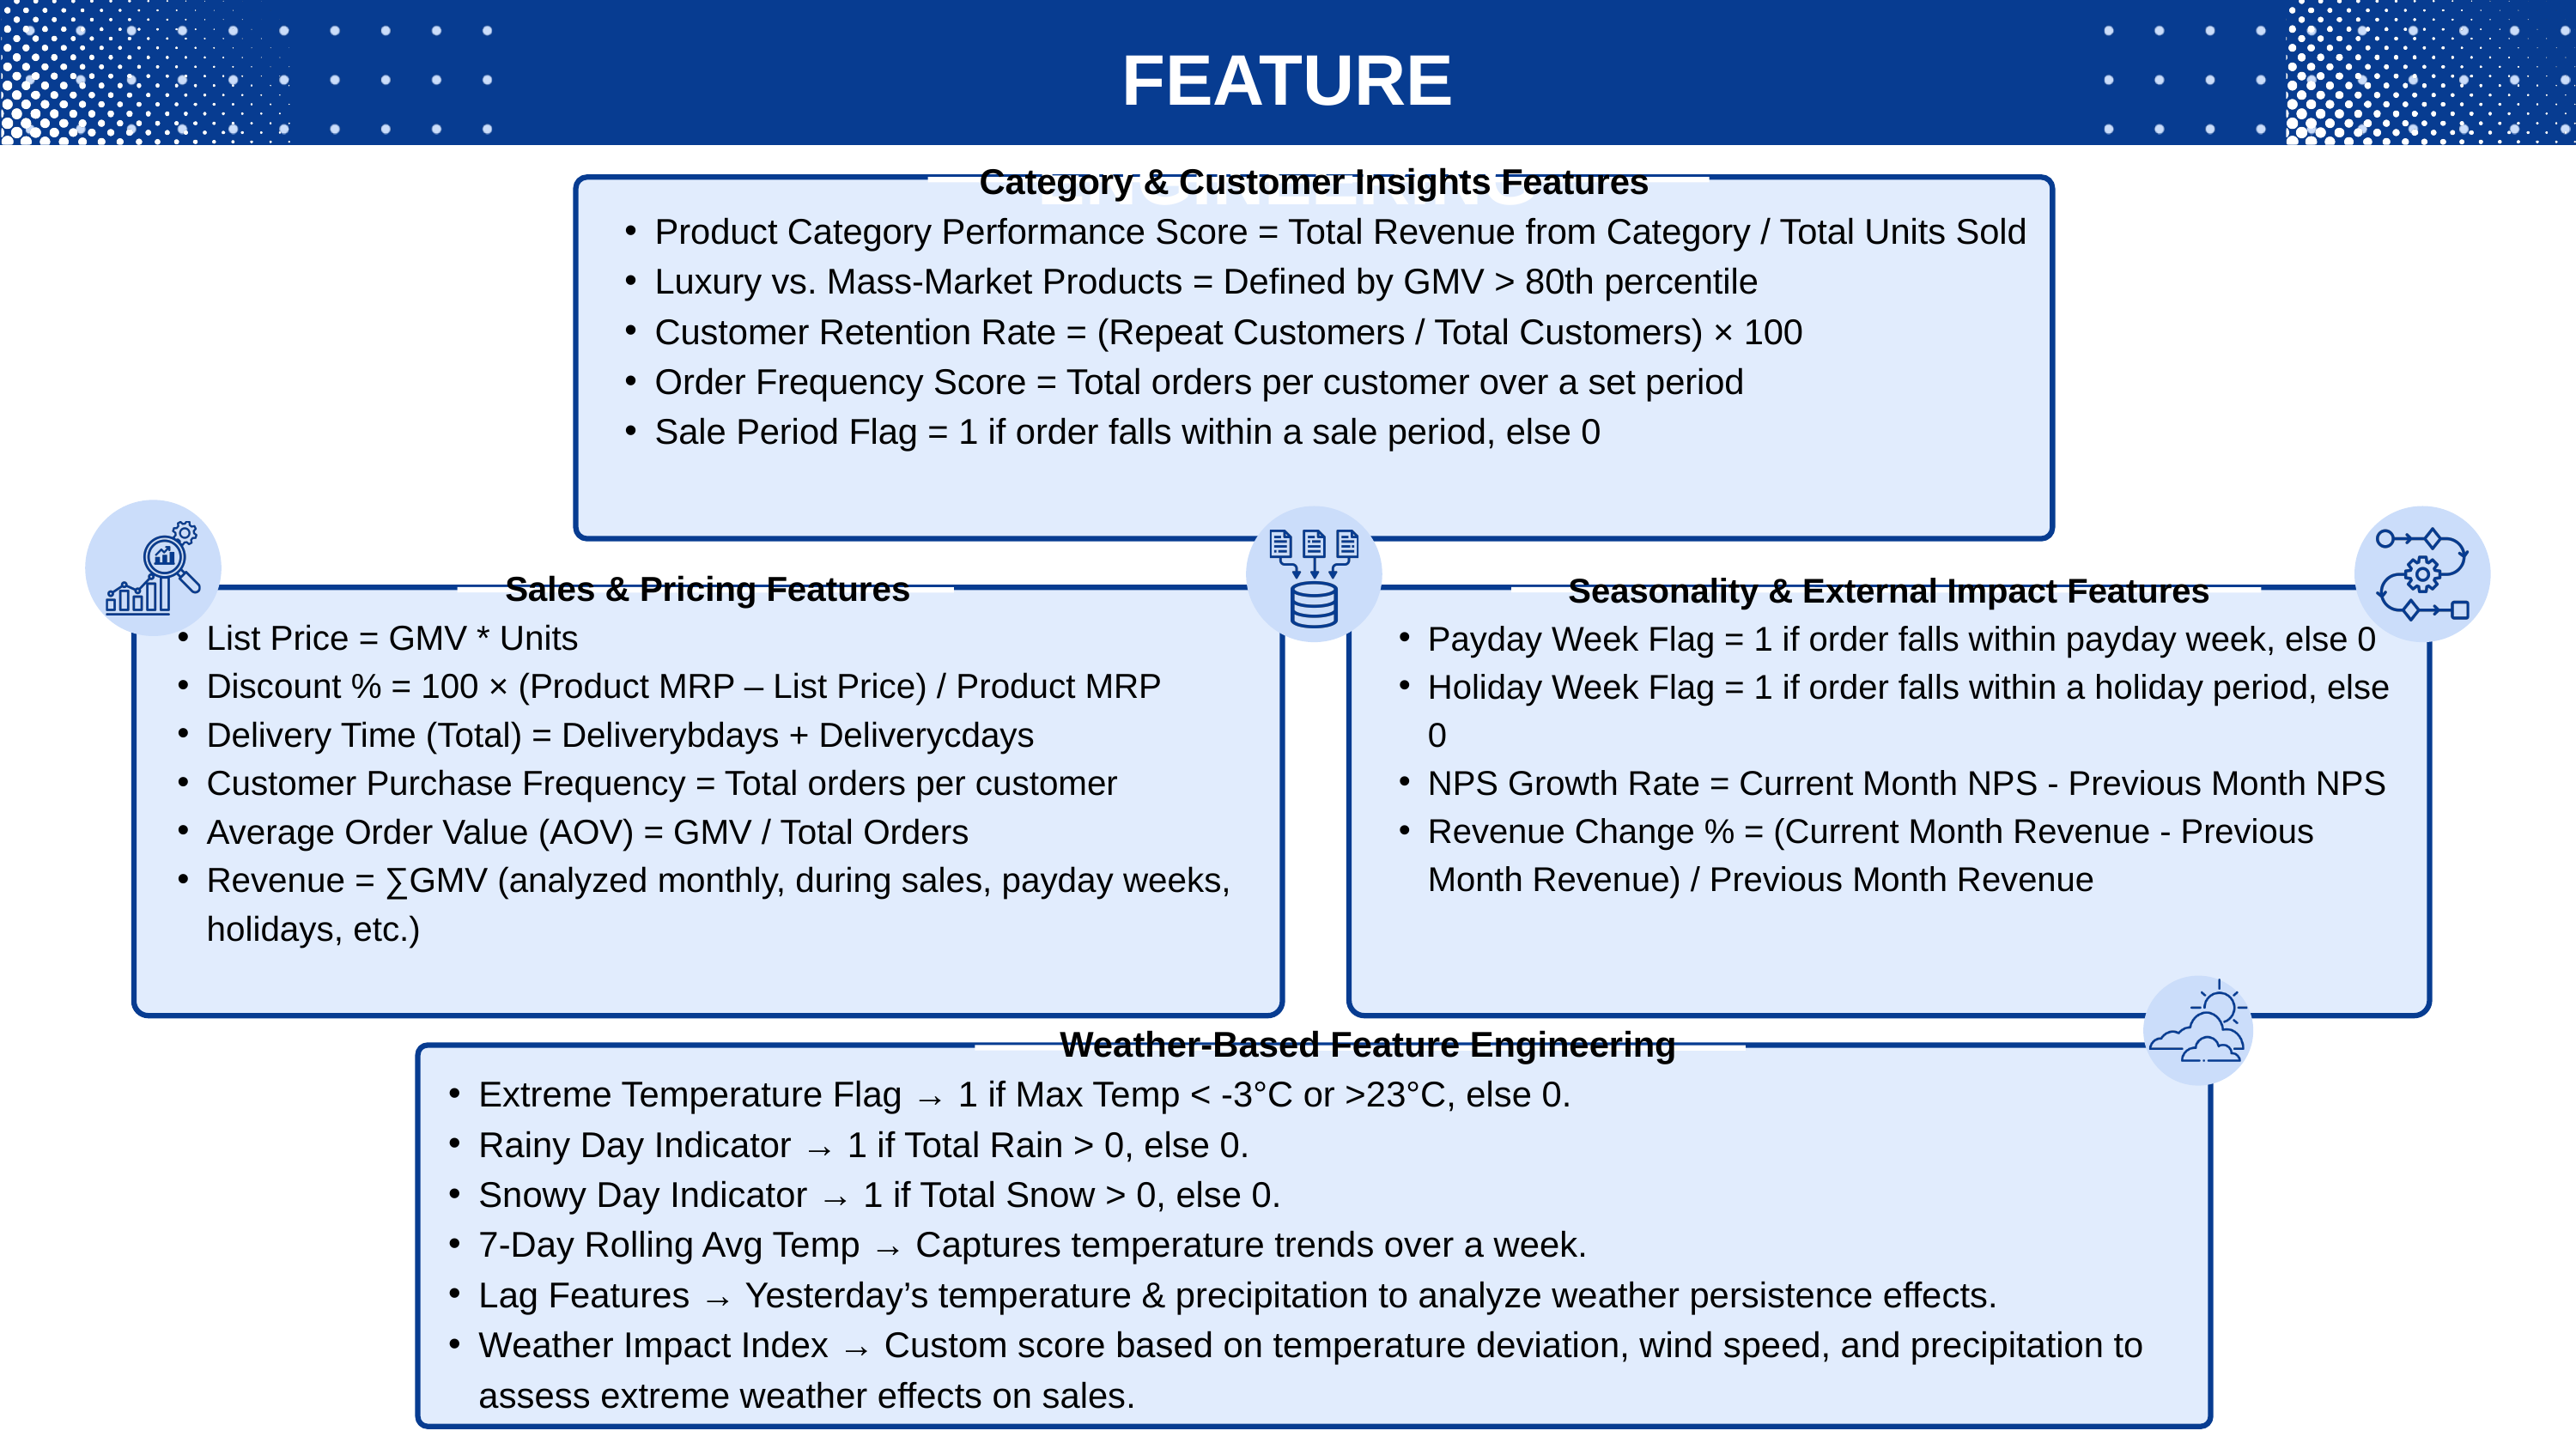

FEATURE ENGINEERING
Category & Customer Insights Features
Product Category Performance Score = Total Revenue from Category / Total Units Sold
Luxury vs. Mass-Market Products = Defined by GMV > 80th percentile
Customer Retention Rate = (Repeat Customers / Total Customers) × 100
Order Frequency Score = Total orders per customer over a set period
Sale Period Flag = 1 if order falls within a sale period, else 0

Sales & Pricing Features
List Price = GMV * Units
Discount % = 100 × (Product MRP – List Price) / Product MRP
Delivery Time (Total) = Deliverybdays + Deliverycdays
Customer Purchase Frequency = Total orders per customer
Average Order Value (AOV) = GMV / Total Orders
Revenue = ∑GMV (analyzed monthly, during sales, payday weeks, holidays, etc.)

Seasonality & External Impact Features
Payday Week Flag = 1 if order falls within payday week, else 0
Holiday Week Flag = 1 if order falls within a holiday period, else 0
NPS Growth Rate = Current Month NPS - Previous Month NPS
Revenue Change % = (Current Month Revenue - Previous Month Revenue) / Previous Month Revenue

           Weather-Based Feature Engineering
Extreme Temperature Flag → 1 if Max Temp < -3°C or >23°C, else 0.
Rainy Day Indicator → 1 if Total Rain > 0, else 0.
Snowy Day Indicator → 1 if Total Snow > 0, else 0.
7-Day Rolling Avg Temp → Captures temperature trends over a week.
Lag Features → Yesterday’s temperature & precipitation to analyze weather persistence effects.
Weather Impact Index → Custom score based on temperature deviation, wind speed, and precipitation to assess extreme weather effects on sales.